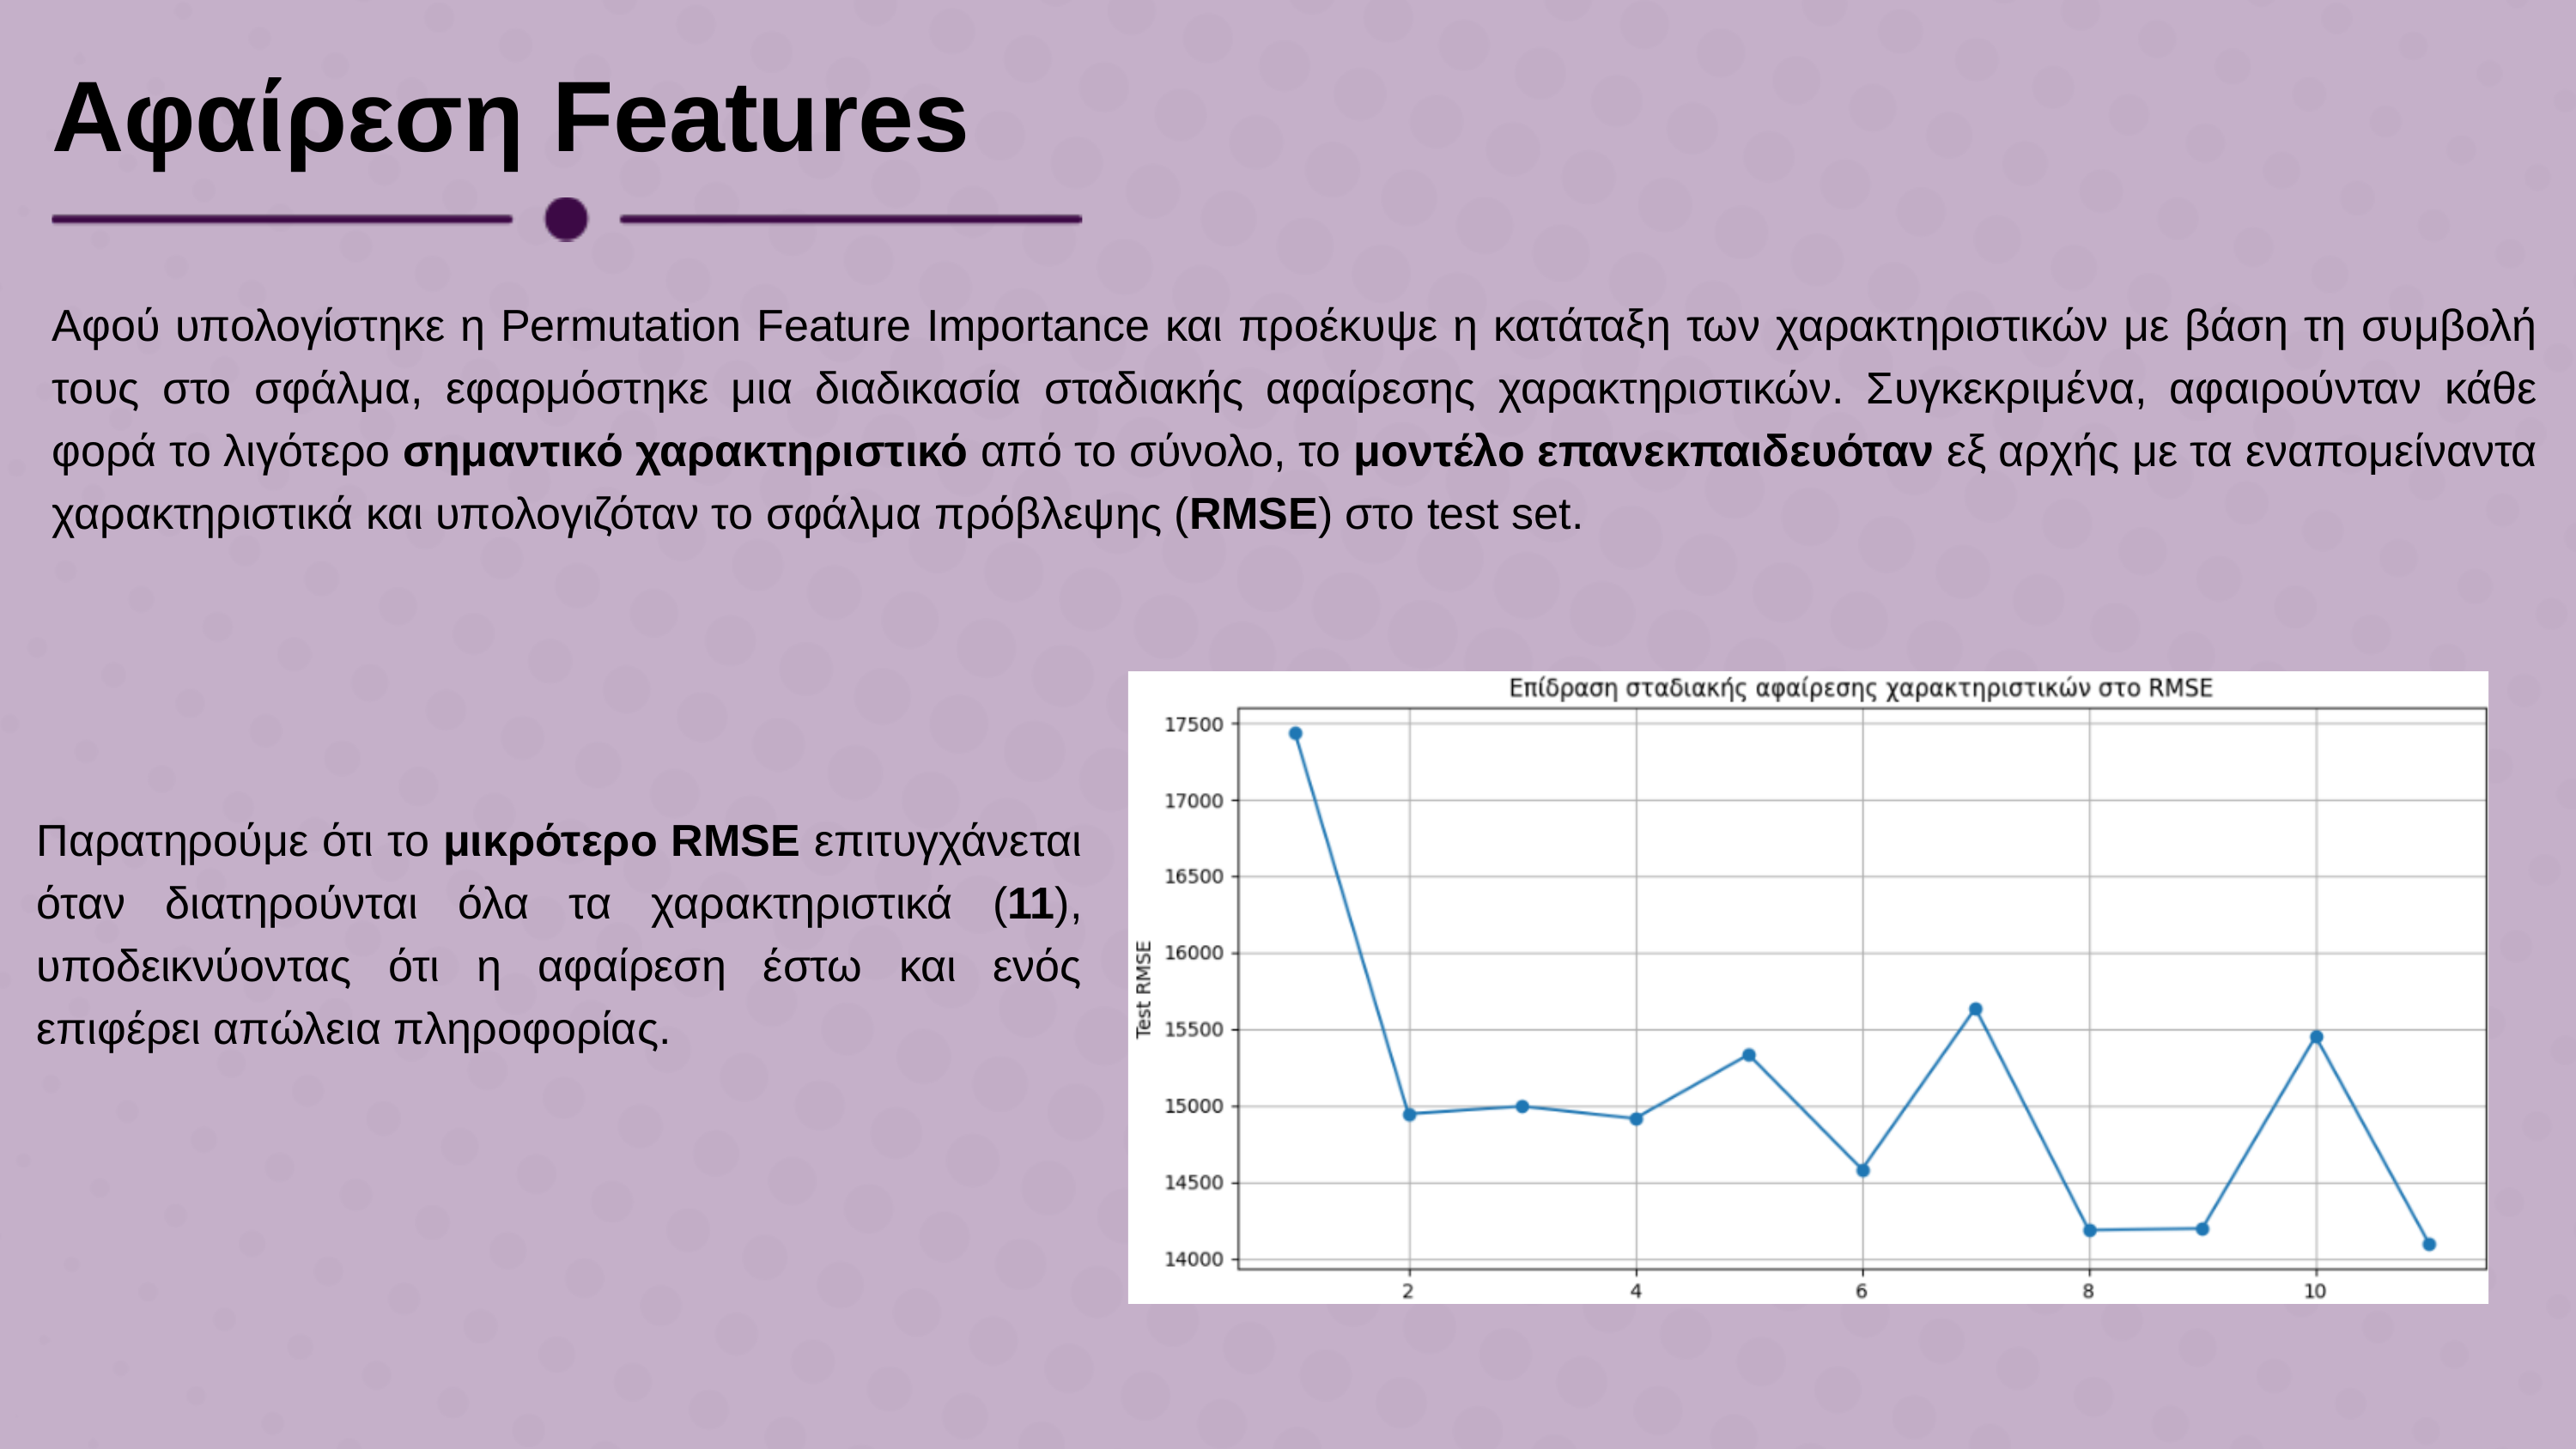

Αφαίρεση Features

Αφού υπολογίστηκε η Permutation Feature Importance και προέκυψε η κατάταξη των χαρακτηριστικών με βάση τη συμβολή τους στο σφάλμα, εφαρμόστηκε μια διαδικασία σταδιακής αφαίρεσης χαρακτηριστικών. Συγκεκριμένα, αφαιρούνταν κάθε φορά το λιγότερο σημαντικό χαρακτηριστικό από το σύνολο, το μοντέλο επανεκπαιδευόταν εξ αρχής με τα εναπομείναντα χαρακτηριστικά και υπολογιζόταν το σφάλμα πρόβλεψης (RMSE) στο test set.

Παρατηρούμε ότι το μικρότερο RMSE επιτυγχάνεται όταν διατηρούνται όλα τα χαρακτηριστικά (11), υποδεικνύοντας ότι η αφαίρεση έστω και ενός επιφέρει απώλεια πληροφορίας.